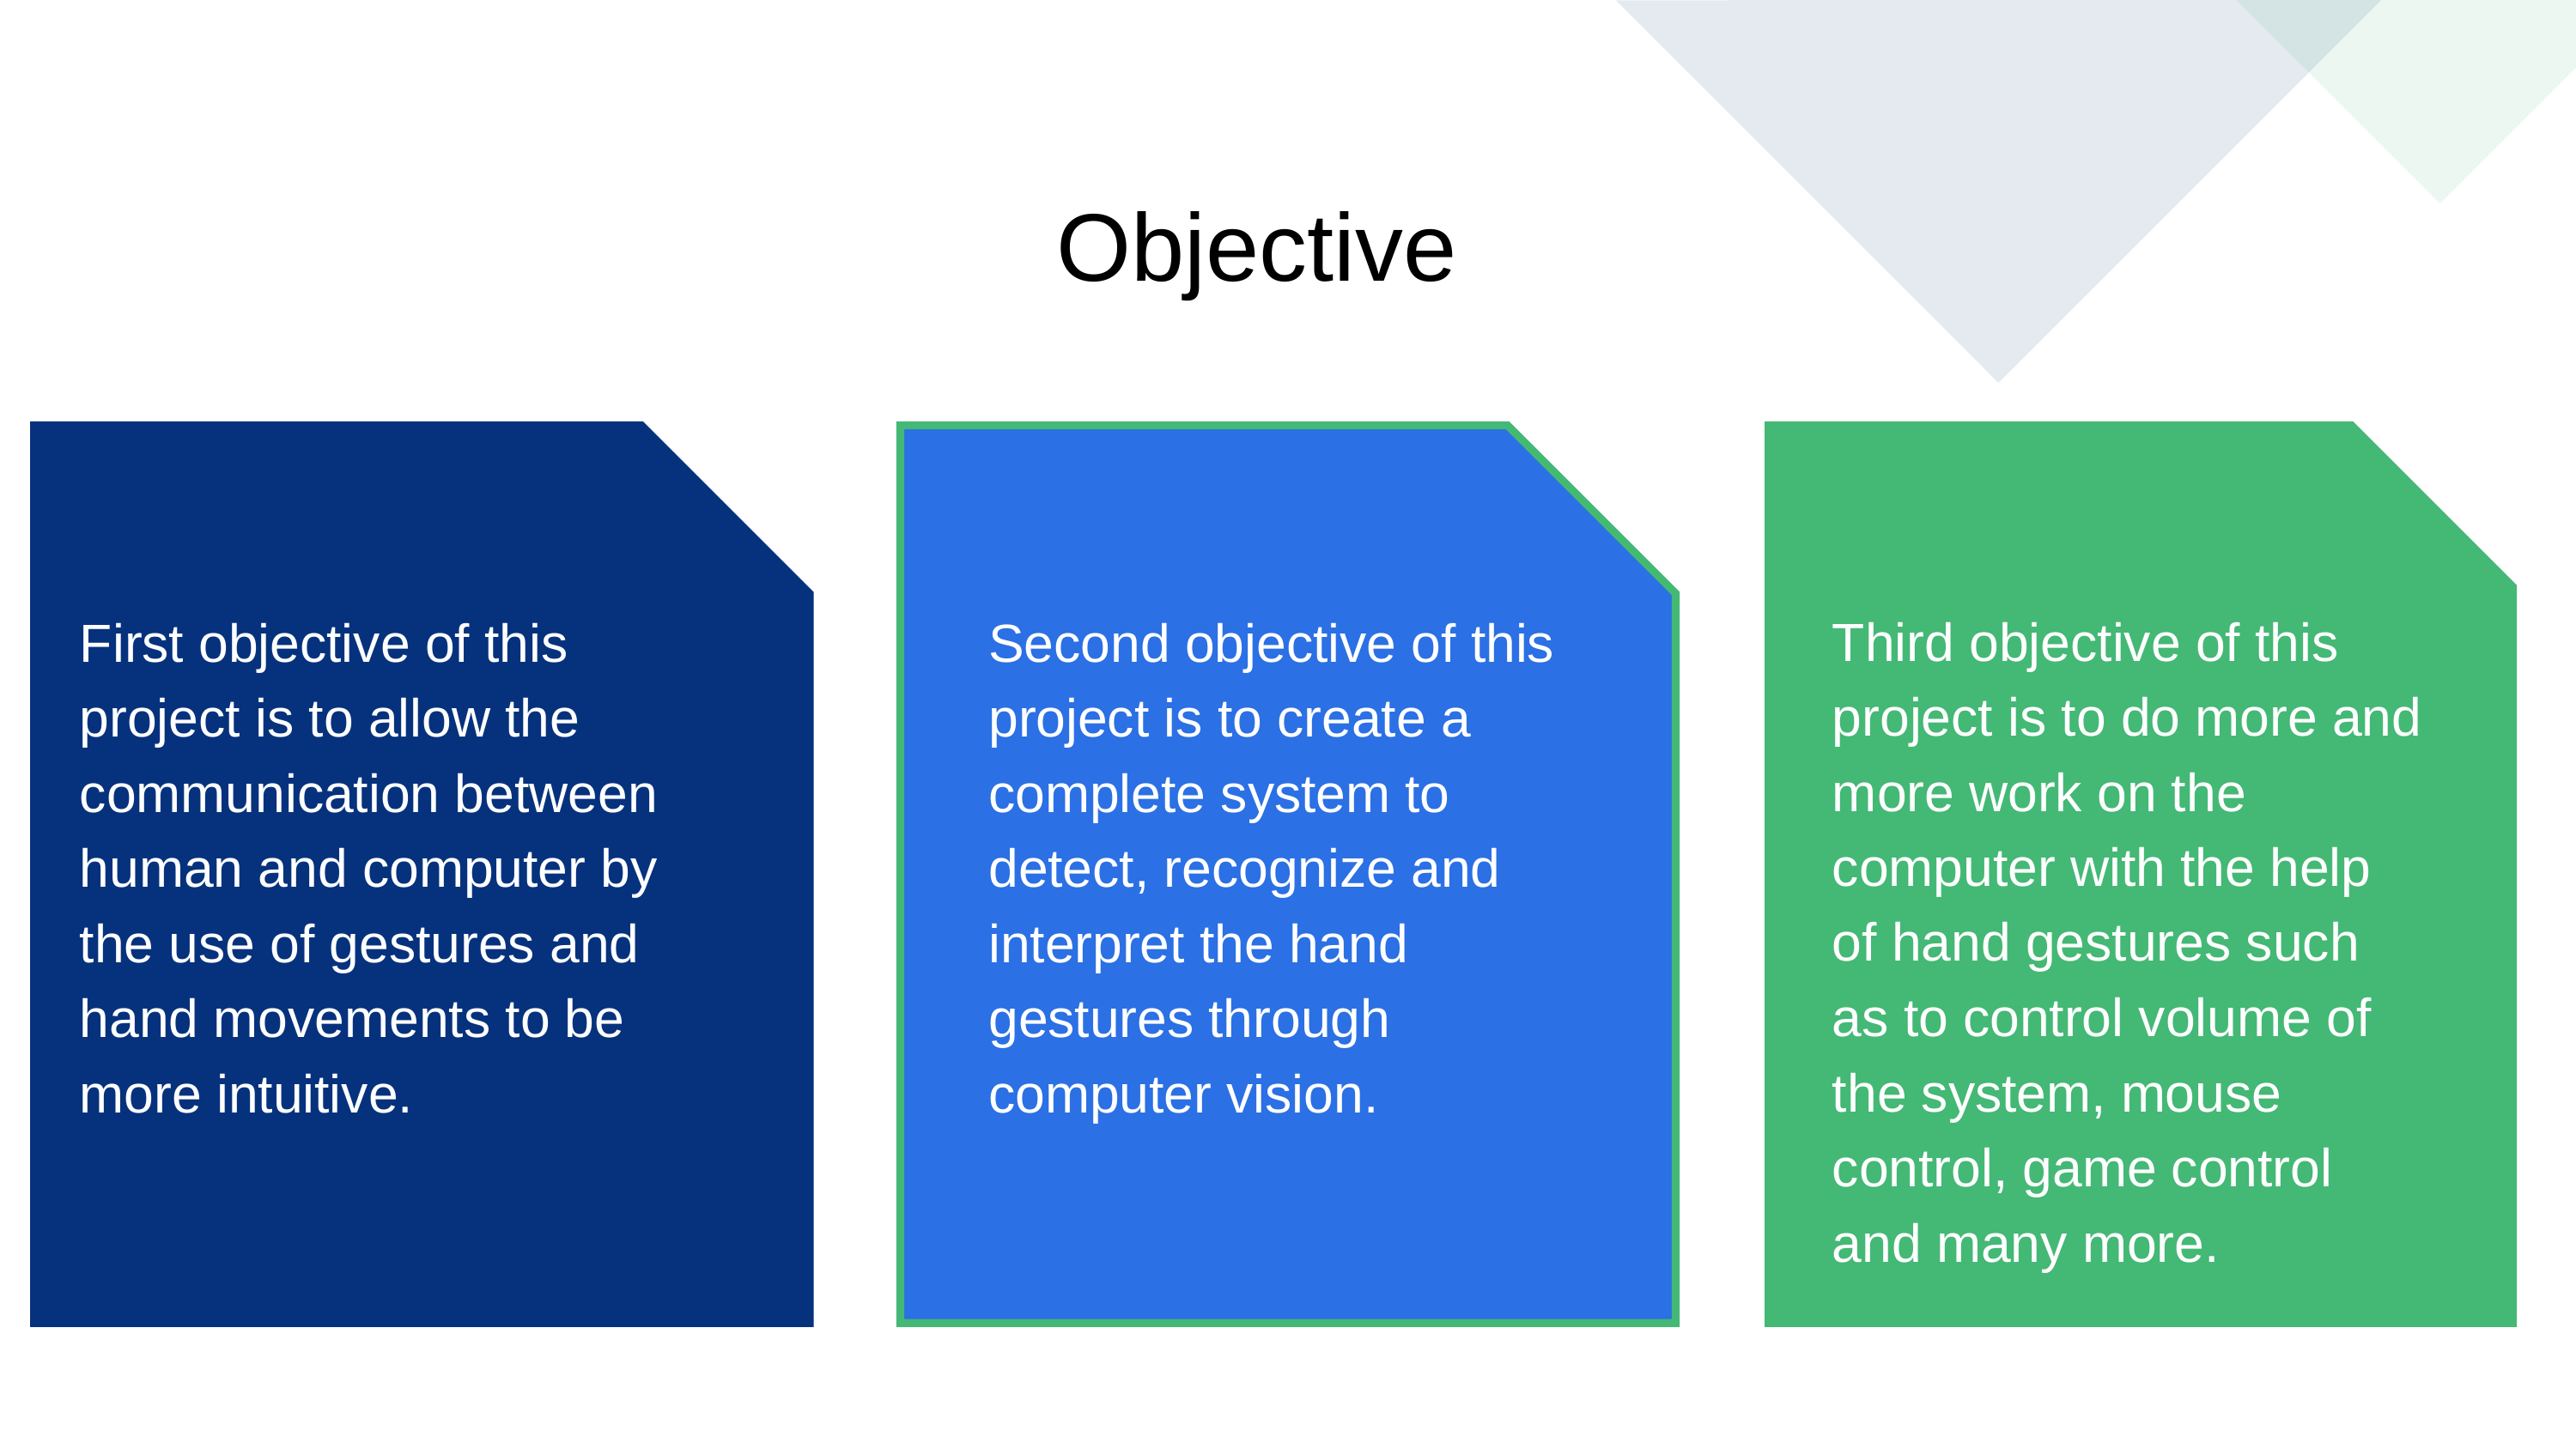

Objective

Third objective of this project is to do more and more work on the computer with the help of hand gestures such as to control volume of the system, mouse control, game control and many more.
First objective of this project is to allow the communication between human and computer by the use of gestures and hand movements to be more intuitive.
Second objective of this project is to create a complete system to detect, recognize and interpret the hand gestures through computer vision.